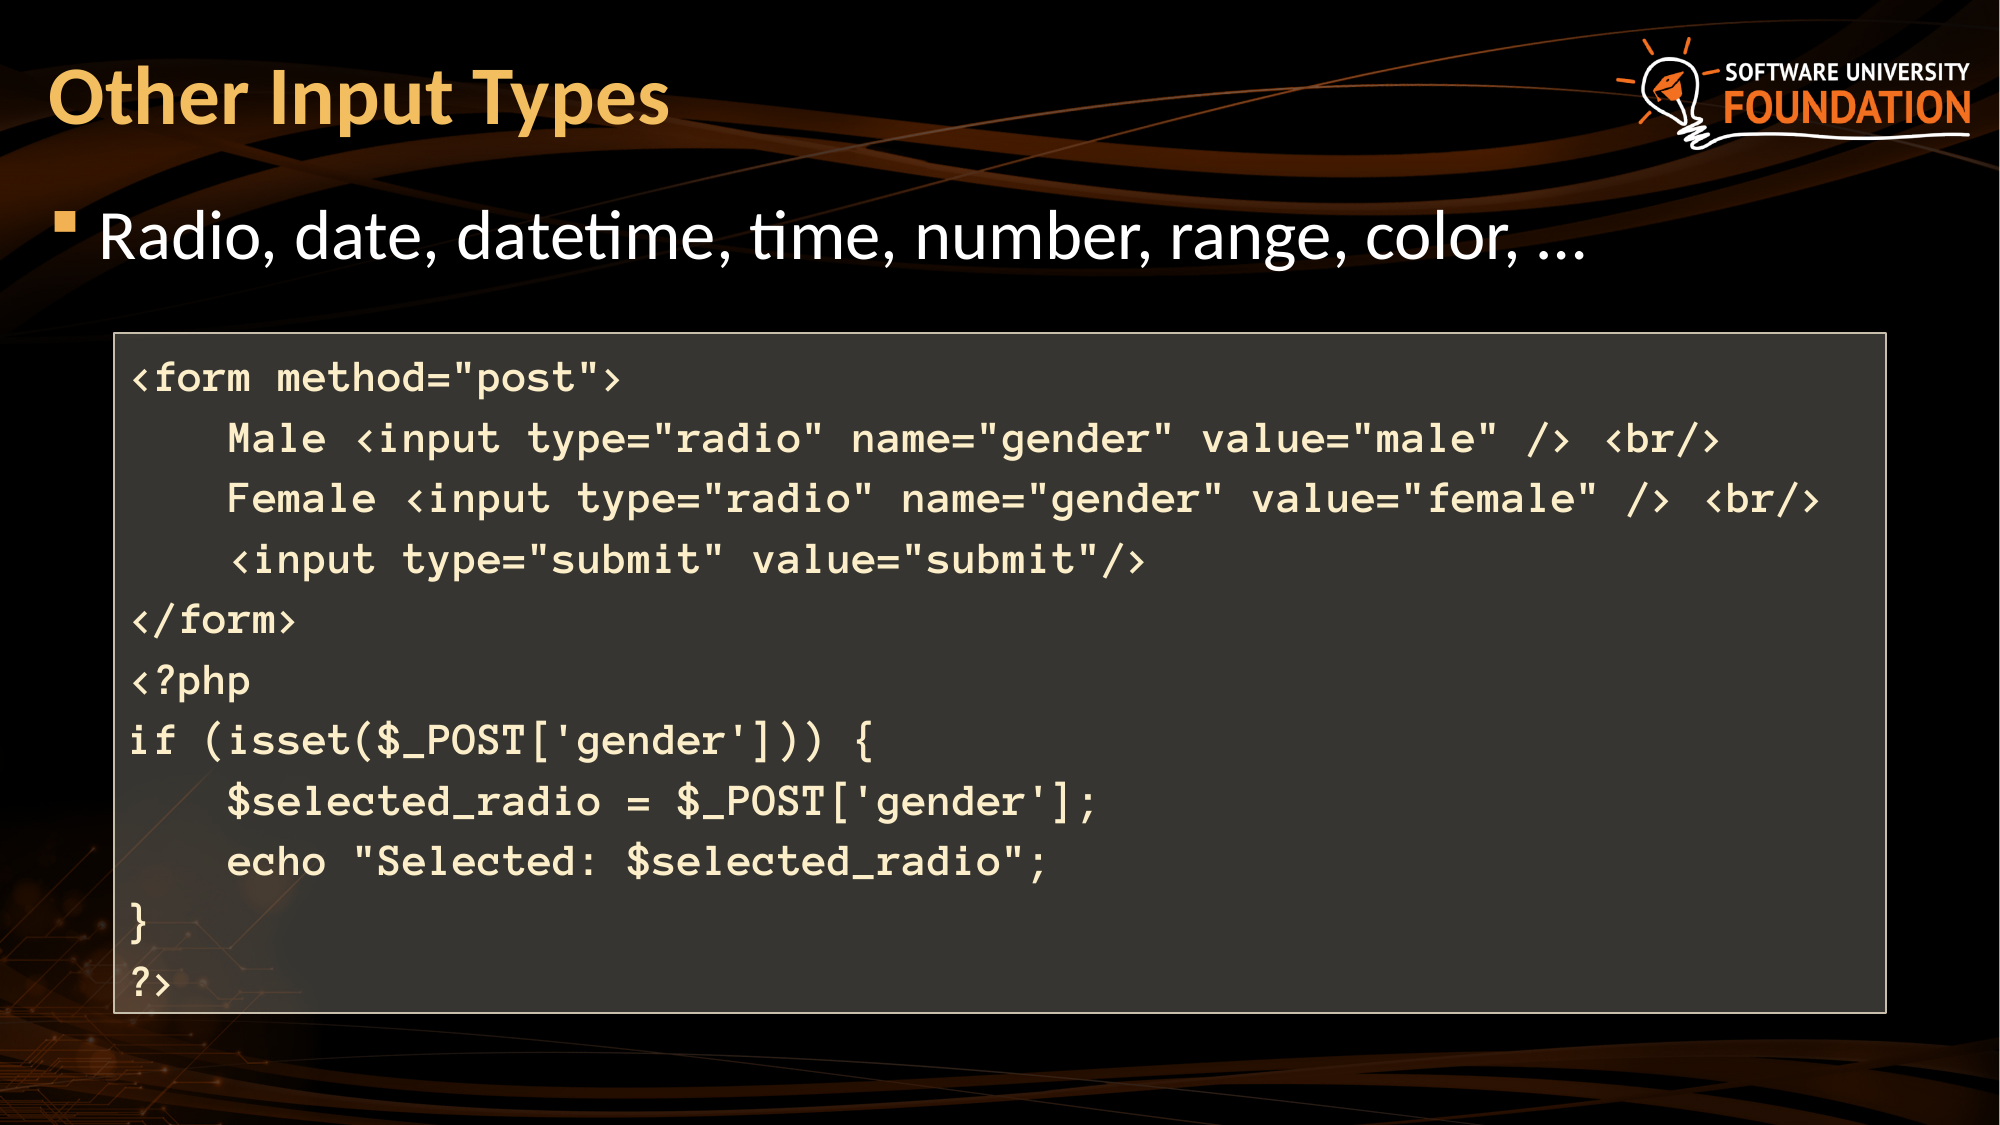

# Other Input Types
Radio, date, datetime, time, number, range, color, …

<form method="post">
    Male <input type="radio" name="gender" value="male" /> <br/>
    Female <input type="radio" name="gender" value="female" /> <br/>
    <input type="submit" value="submit"/>
</form>
<?php
if (isset($_POST['gender'])) {
    $selected_radio = $_POST['gender'];
    echo "Selected: $selected_radio";
}
?>